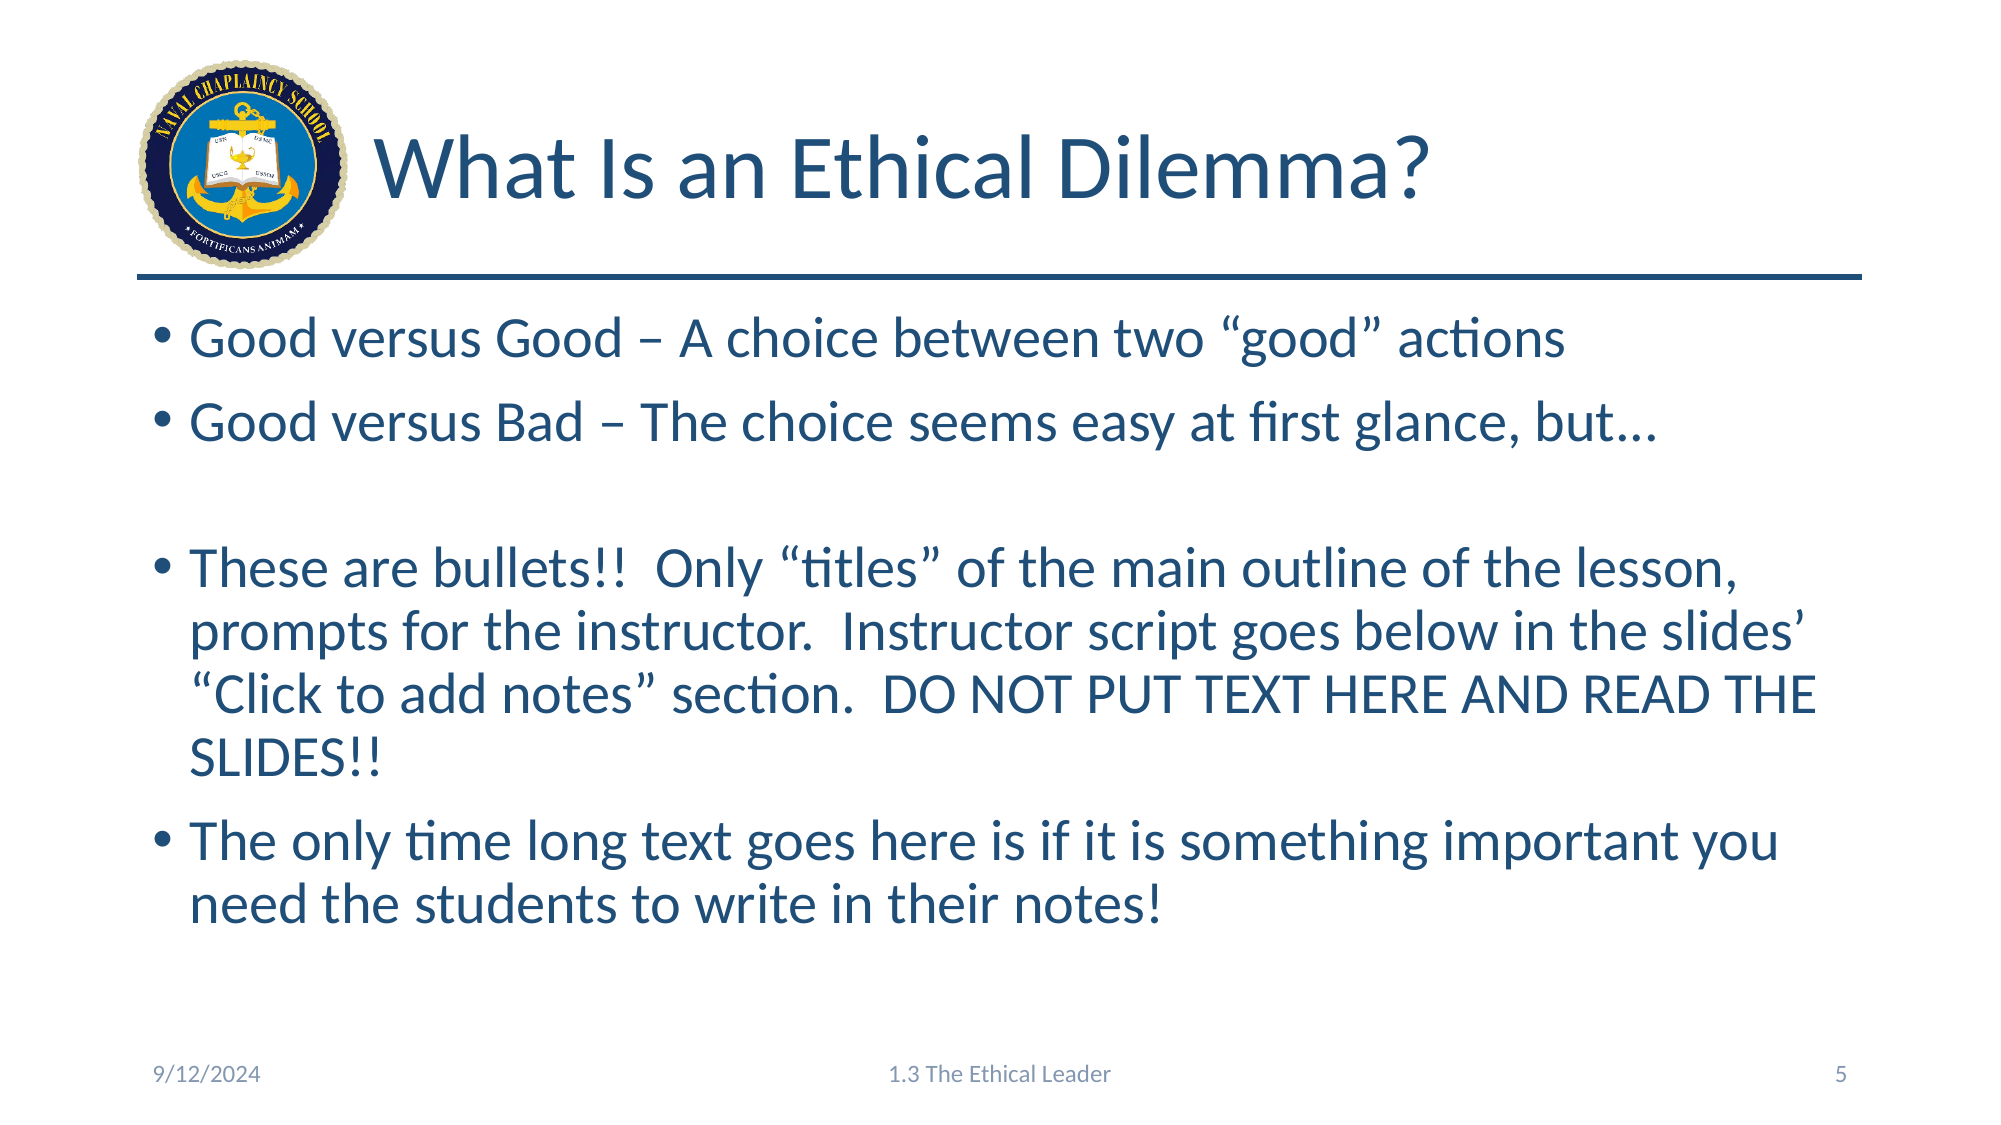

# What Is an Ethical Dilemma?
Good versus Good – A choice between two “good” actions
Good versus Bad – The choice seems easy at first glance, but...
These are bullets!!  Only “titles” of the main outline of the lesson, prompts for the instructor.  Instructor script goes below in the slides’ “Click to add notes” section.  DO NOT PUT TEXT HERE AND READ THE SLIDES!!
The only time long text goes here is if it is something important you need the students to write in their notes!
9/12/2024
1.3 The Ethical Leader
5